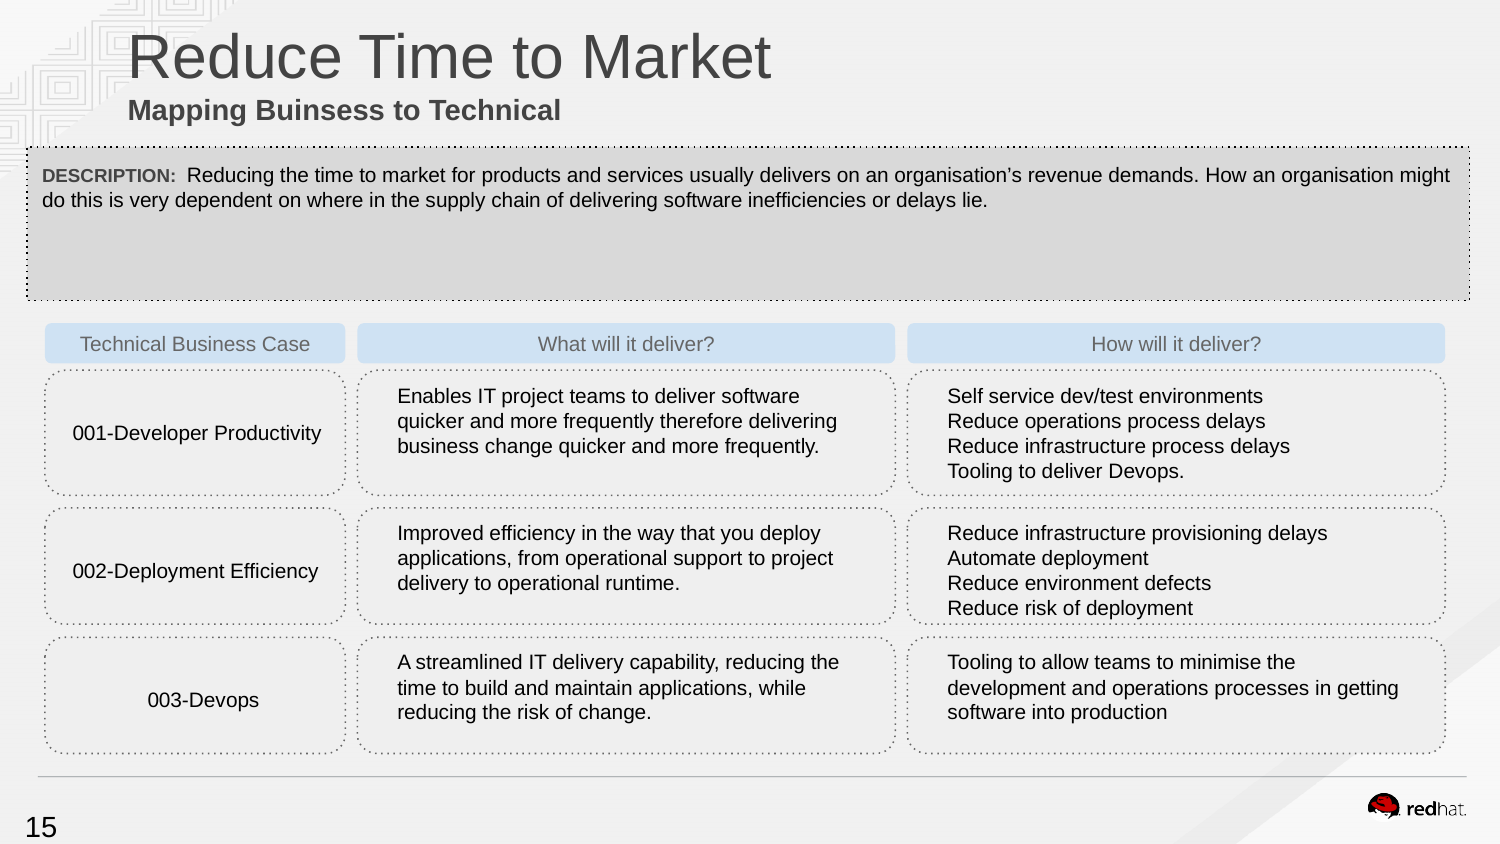

Reduce Time to Market
Mapping Buinsess to Technical
DESCRIPTION:  Reducing the time to market for products and services usually delivers on an organisation’s revenue demands. How an organisation might do this is very dependent on where in the supply chain of delivering software inefficiencies or delays lie.
Technical Business Case
What will it deliver?
How will it deliver?
Enables IT project teams to deliver software quicker and more frequently therefore delivering business change quicker and more frequently.
Self service dev/test environments
Reduce operations process delays
Reduce infrastructure process delays
Tooling to deliver Devops.

001-Developer Productivity
Improved efficiency in the way that you deploy applications, from operational support to project delivery to operational runtime.
Reduce infrastructure provisioning delays
Automate deployment
Reduce environment defects
Reduce risk of deployment

002-Deployment Efficiency
A streamlined IT delivery capability, reducing the time to build and maintain applications, while reducing the risk of change.
Tooling to allow teams to minimise the development and operations processes in getting software into production

003-Devops
15